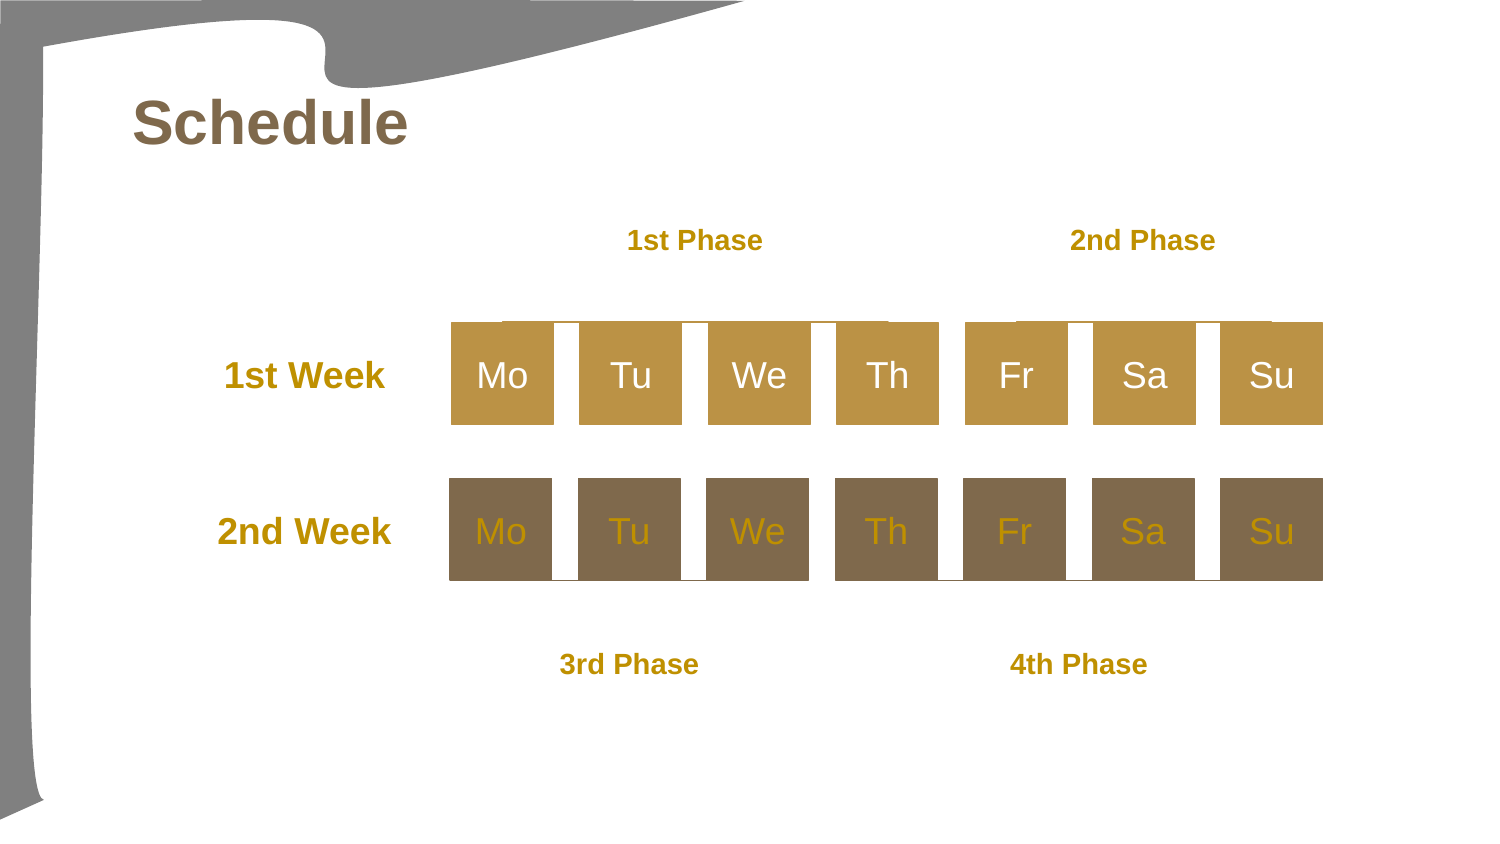

Schedule
1st Phase
2nd Phase
Mo
Tu
We
Th
Fr
Sa
Su
1st Week
Mo
Tu
We
Th
Fr
Sa
Su
2nd Week
3rd Phase
4th Phase